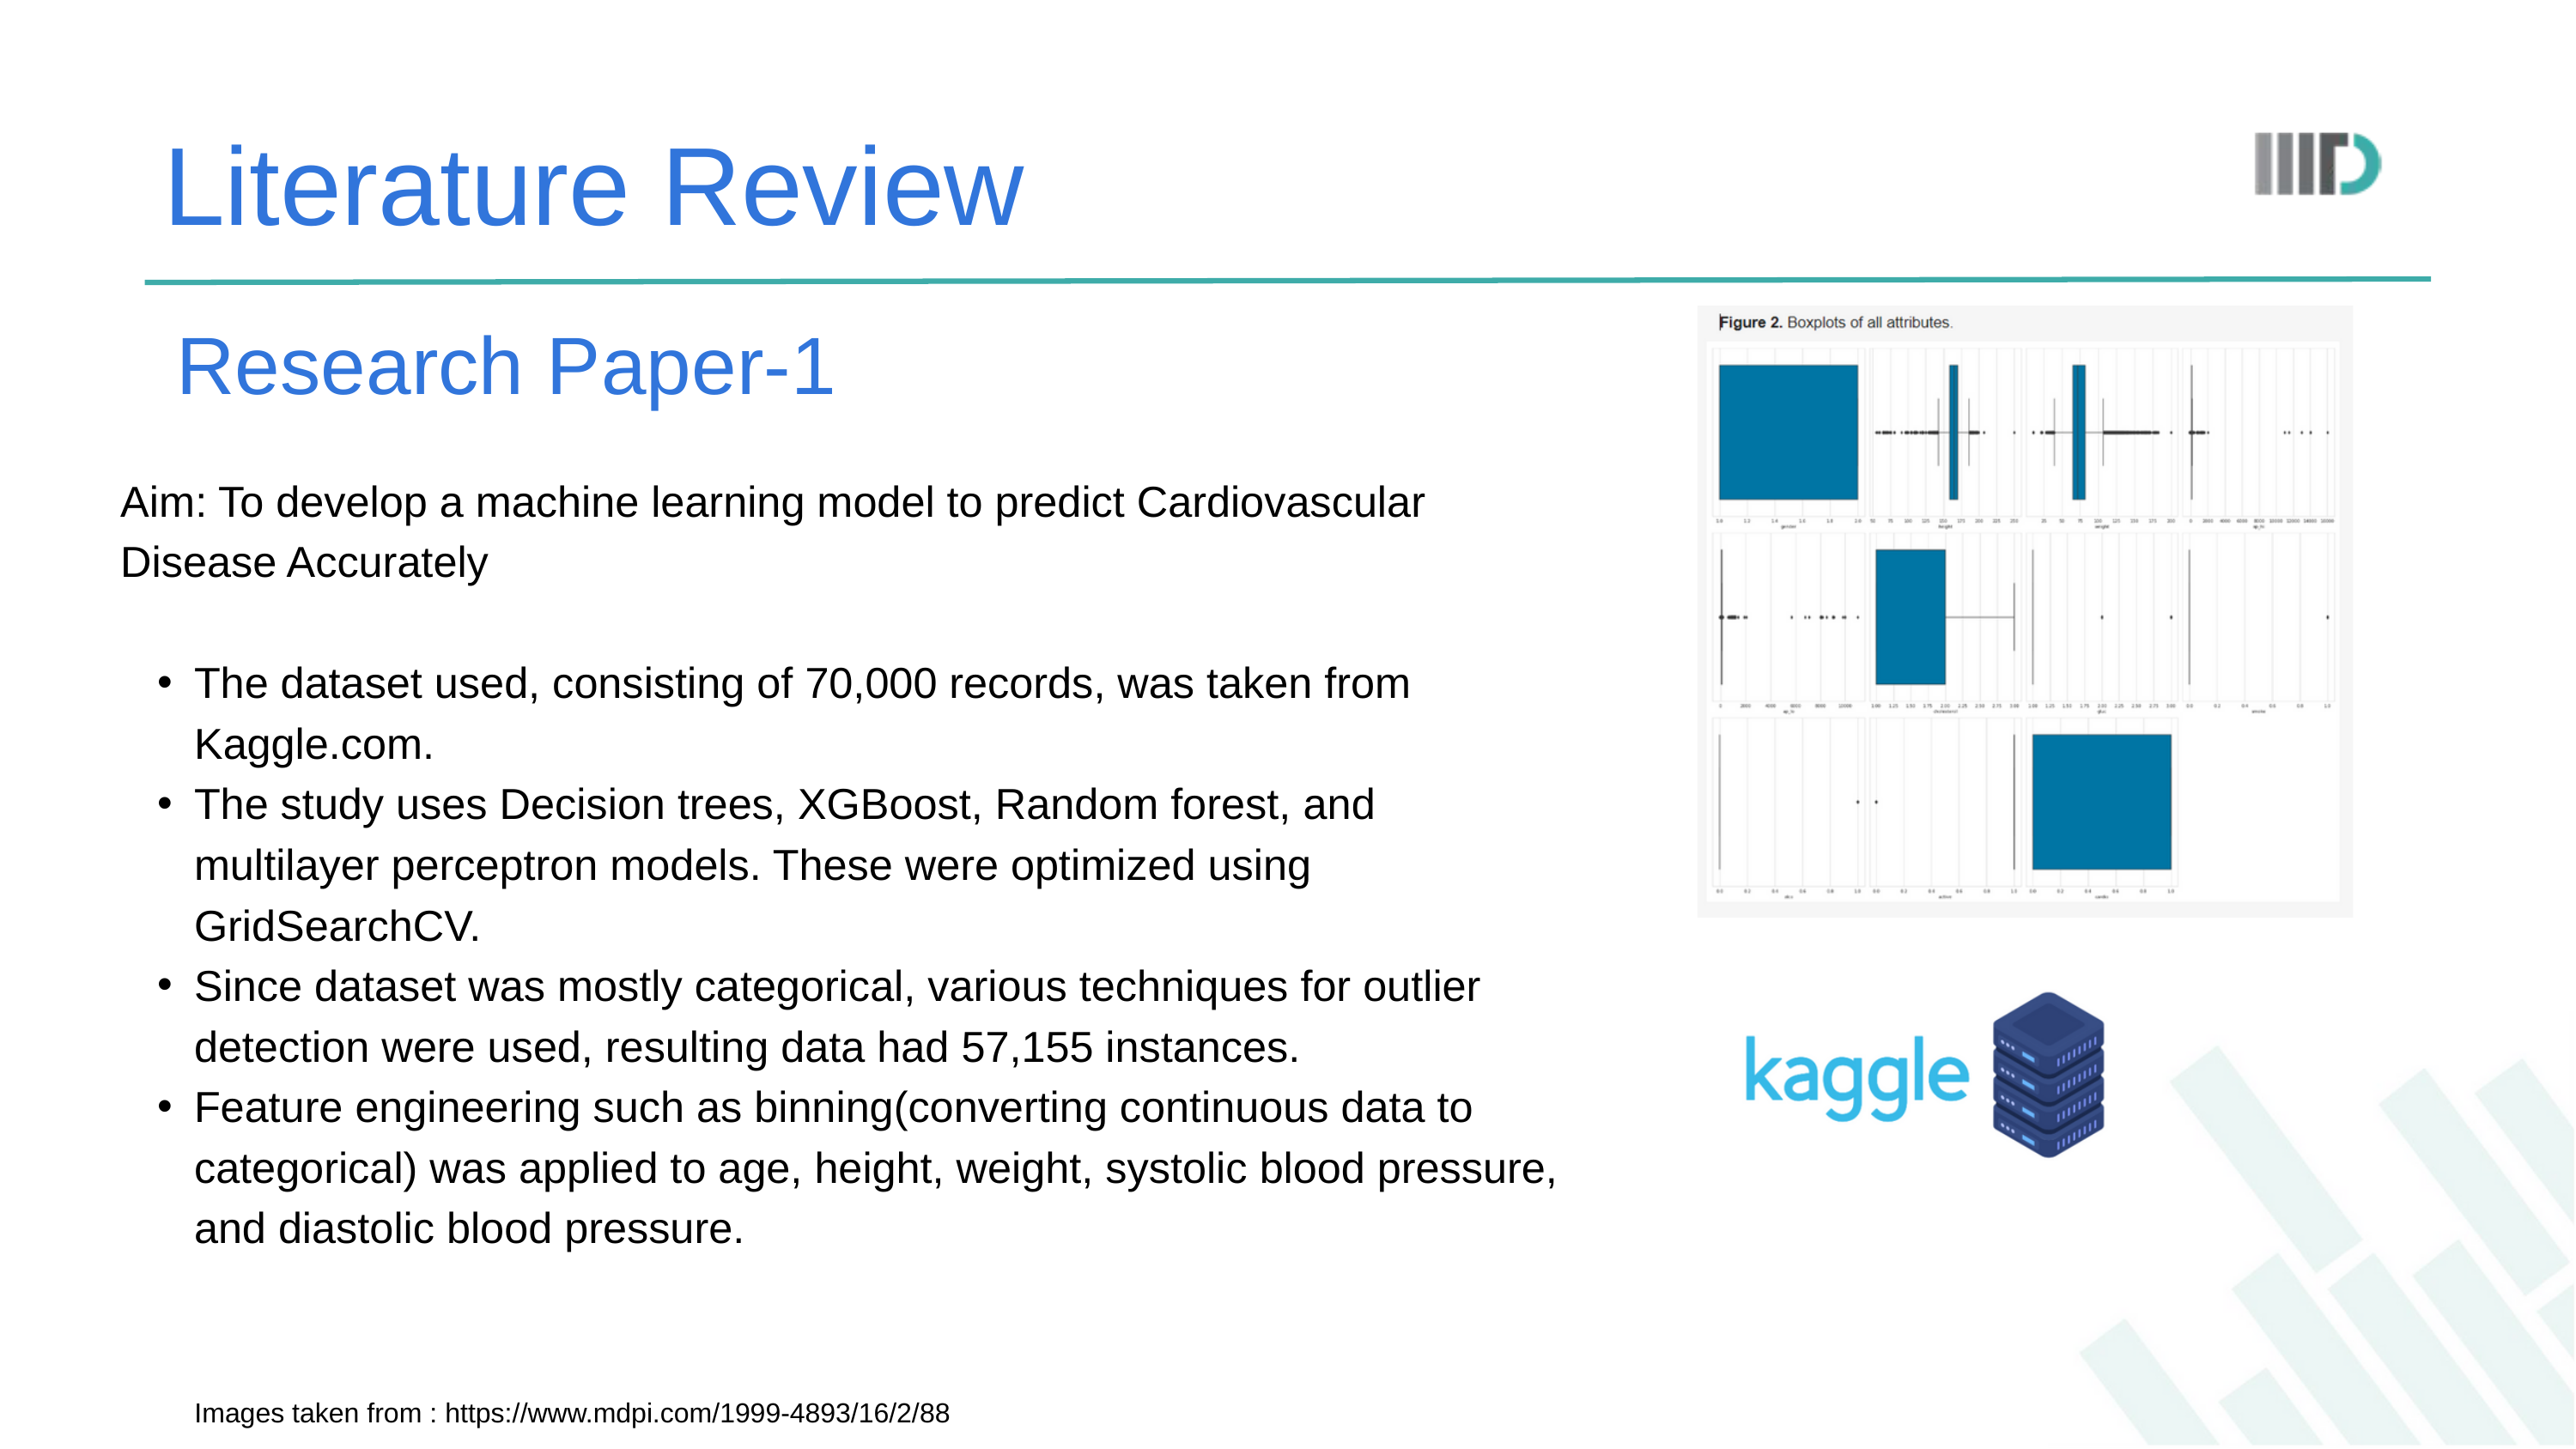

Literature Review

Research Paper-1

Aim: To develop a machine learning model to predict Cardiovascular
Disease Accurately

The dataset used, consisting of 70,000 records, was taken from Kaggle.com.
The study uses Decision trees, XGBoost, Random forest, and multilayer perceptron models. These were optimized using GridSearchCV.
Since dataset was mostly categorical, various techniques for outlier detection were used, resulting data had 57,155 instances.
Feature engineering such as binning(converting continuous data to categorical) was applied to age, height, weight, systolic blood pressure, and diastolic blood pressure.

Images taken from : https://www.mdpi.com/1999-4893/16/2/88